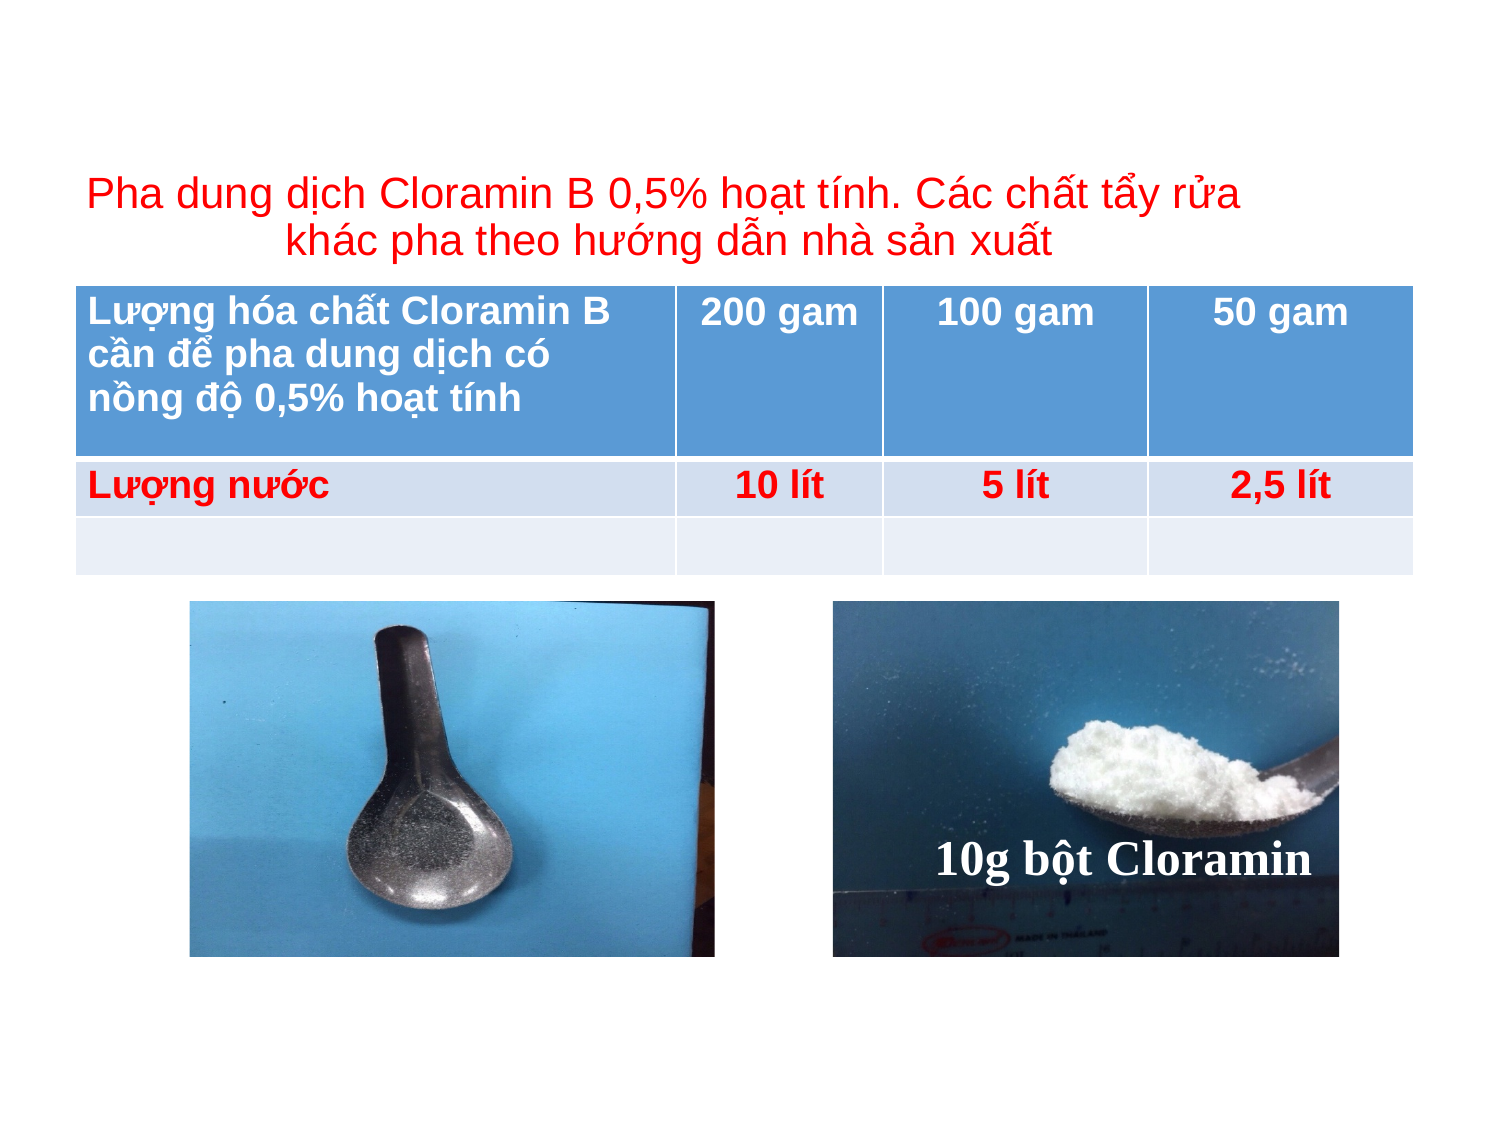

# Pha dung dịch Cloramin B 0,5% hoạt tính. Các chất tẩy rửa  khác pha theo hướng dẫn nhà sản xuất
| Lượng hóa chất Cloramin B cần để pha dung dịch có nồng độ 0,5% hoạt tính | 200 gam | 100 gam | 50 gam |
| --- | --- | --- | --- |
| Lượng nước | 10 lít | 5 lít | 2,5 lít |
|  |  |  |  |

10g bột Cloramin